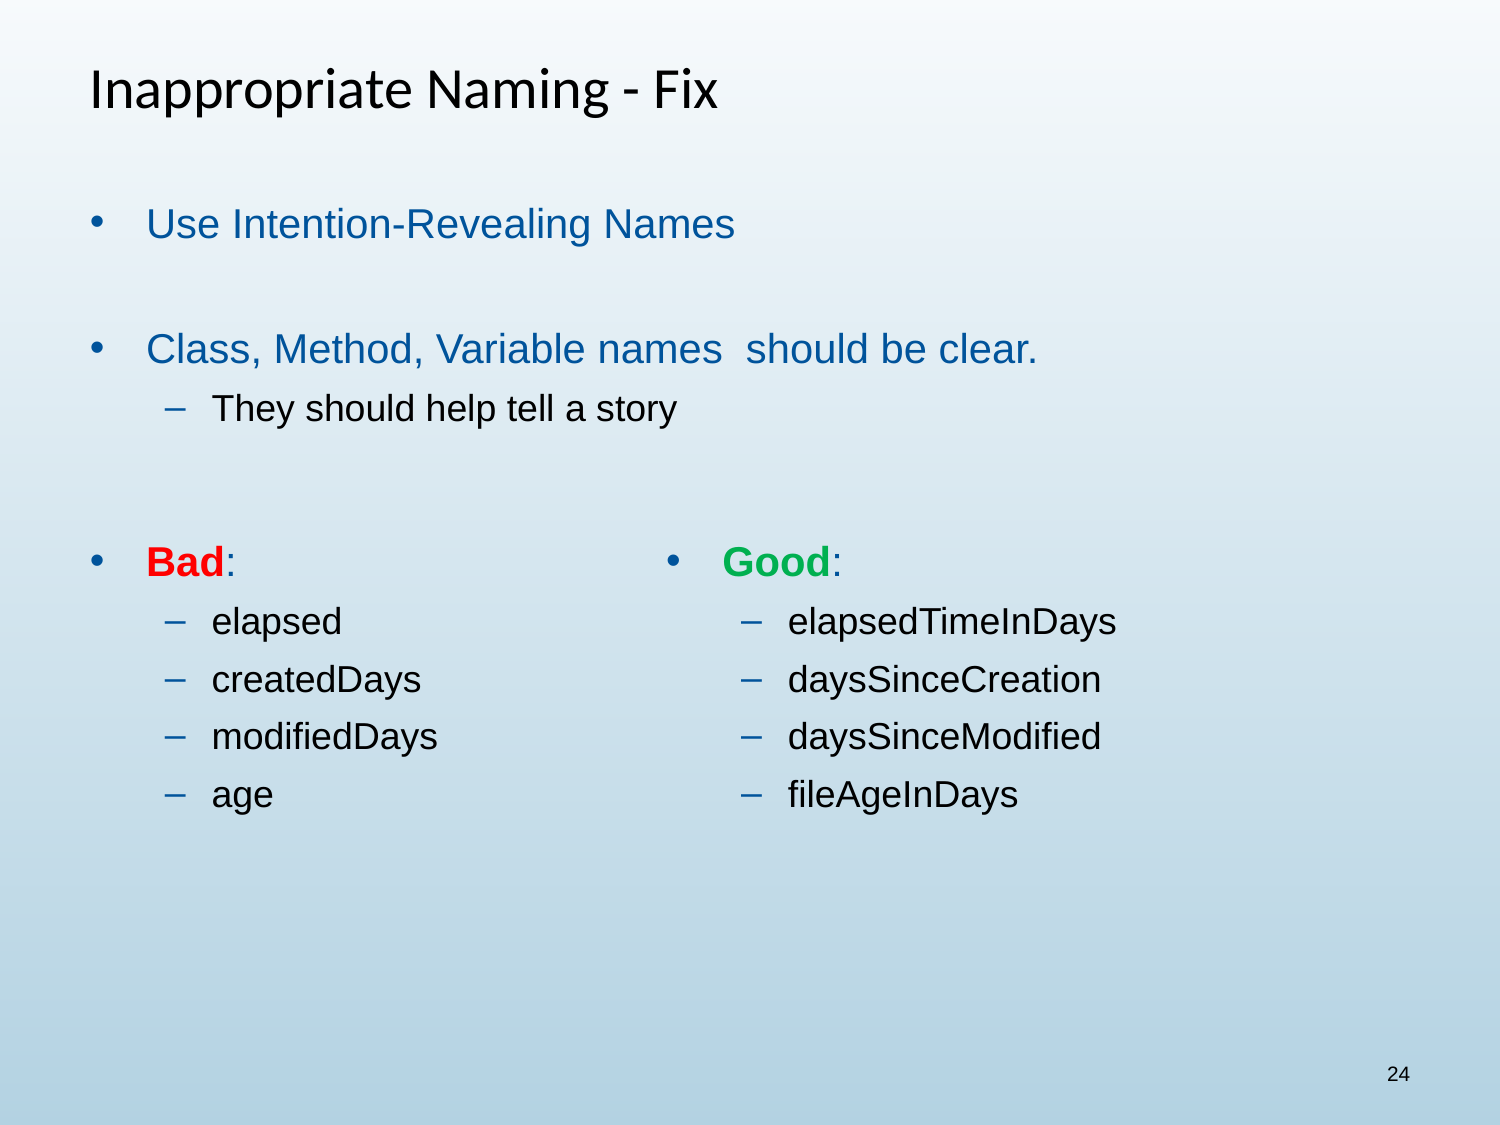

# Inappropriate Naming - Fix
Use Intention-Revealing Names

Class, Method, Variable names  should be clear.
They should help tell a story

Bad:
elapsed
createdDays
modifiedDays
age

Good:
elapsedTimeInDays
daysSinceCreation
daysSinceModified
fileAgeInDays